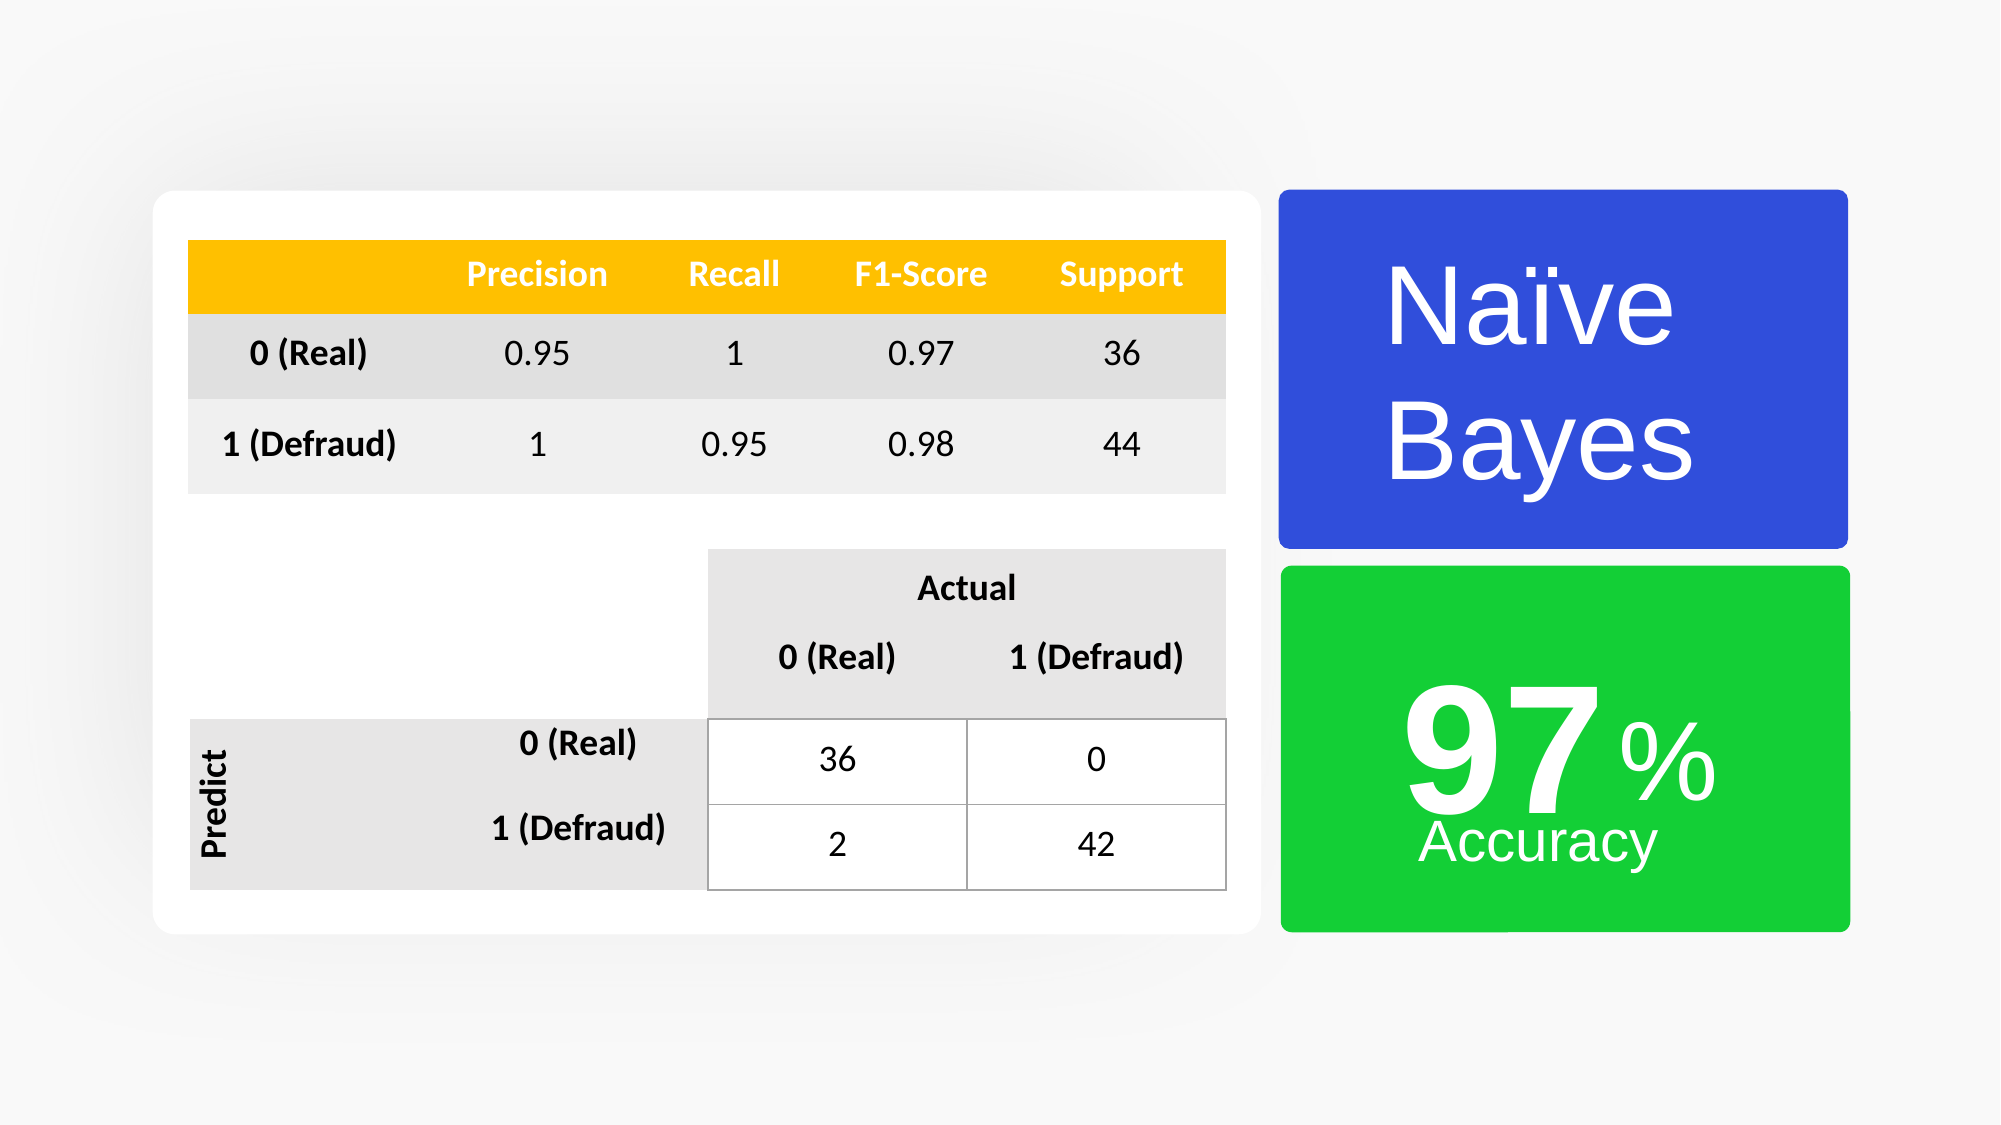

Naïve
Bayes
|  | Precision | Recall | F1-Score | Support |
| --- | --- | --- | --- | --- |
| 0 (Real) | 0.95 | 1 | 0.97 | 36 |
| 1 (Defraud) | 1 | 0.95 | 0.98 | 44 |
|  |  | Actual |  |
| --- | --- | --- | --- |
|  |  | 0 (Real) | 1 (Defraud) |
| Predict | 0 (Real) | 36 | 0 |
|  | 1 (Defraud) | 2 | 42 |

97
%
Accuracy